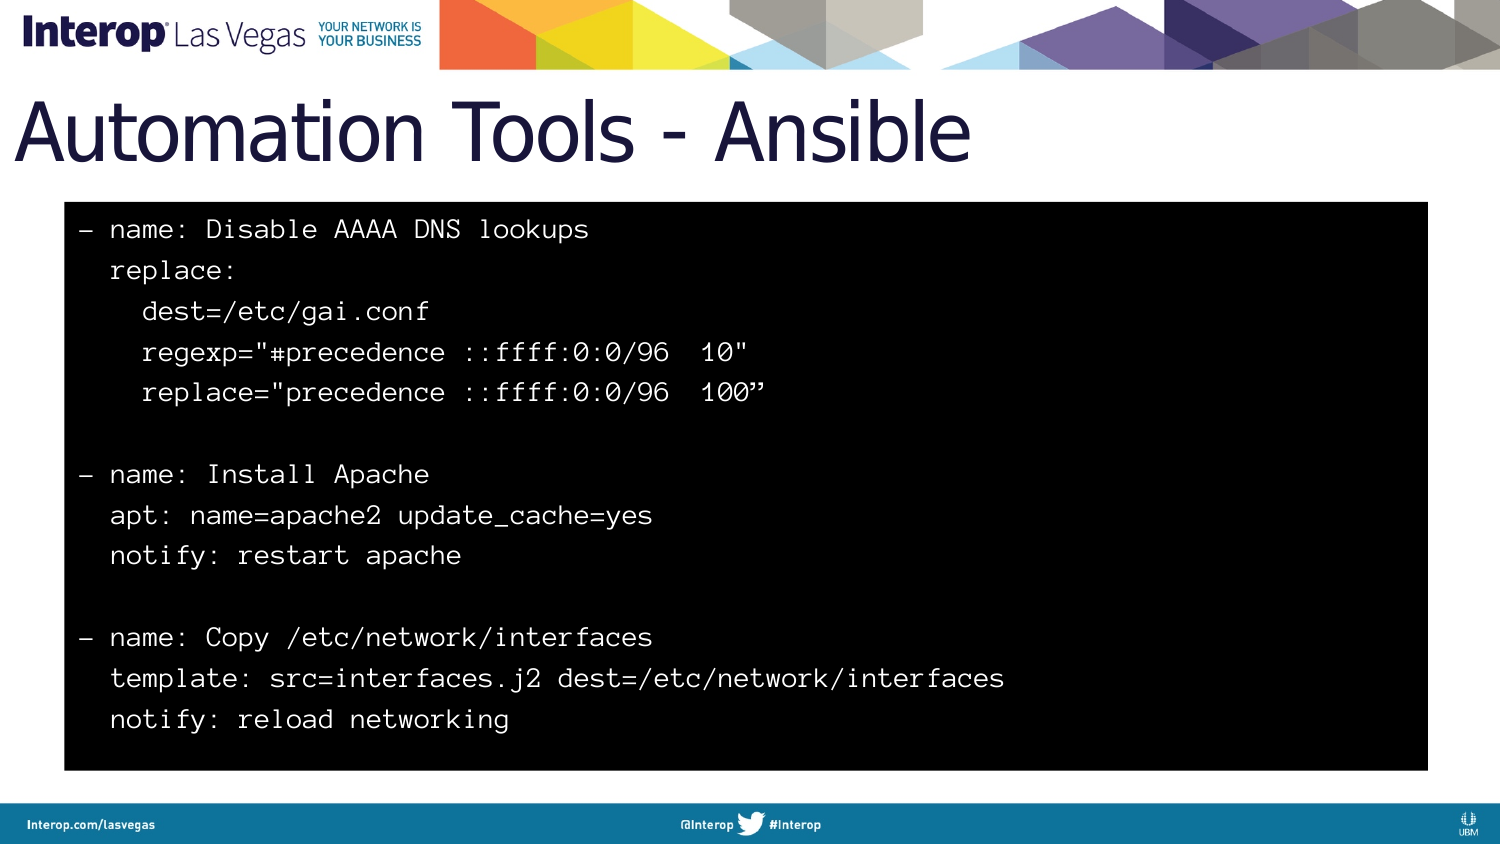

# Automation Tools - Ansible
- name: Disable AAAA DNS lookups
  replace:
    dest=/etc/gai.conf
    regexp="#precedence ::ffff:0:0/96  10"
    replace="precedence ::ffff:0:0/96  100”

- name: Install Apache
  apt: name=apache2 update_cache=yes
  notify: restart apache

- name: Copy /etc/network/interfaces
  template: src=interfaces.j2 dest=/etc/network/interfaces
  notify: reload networking